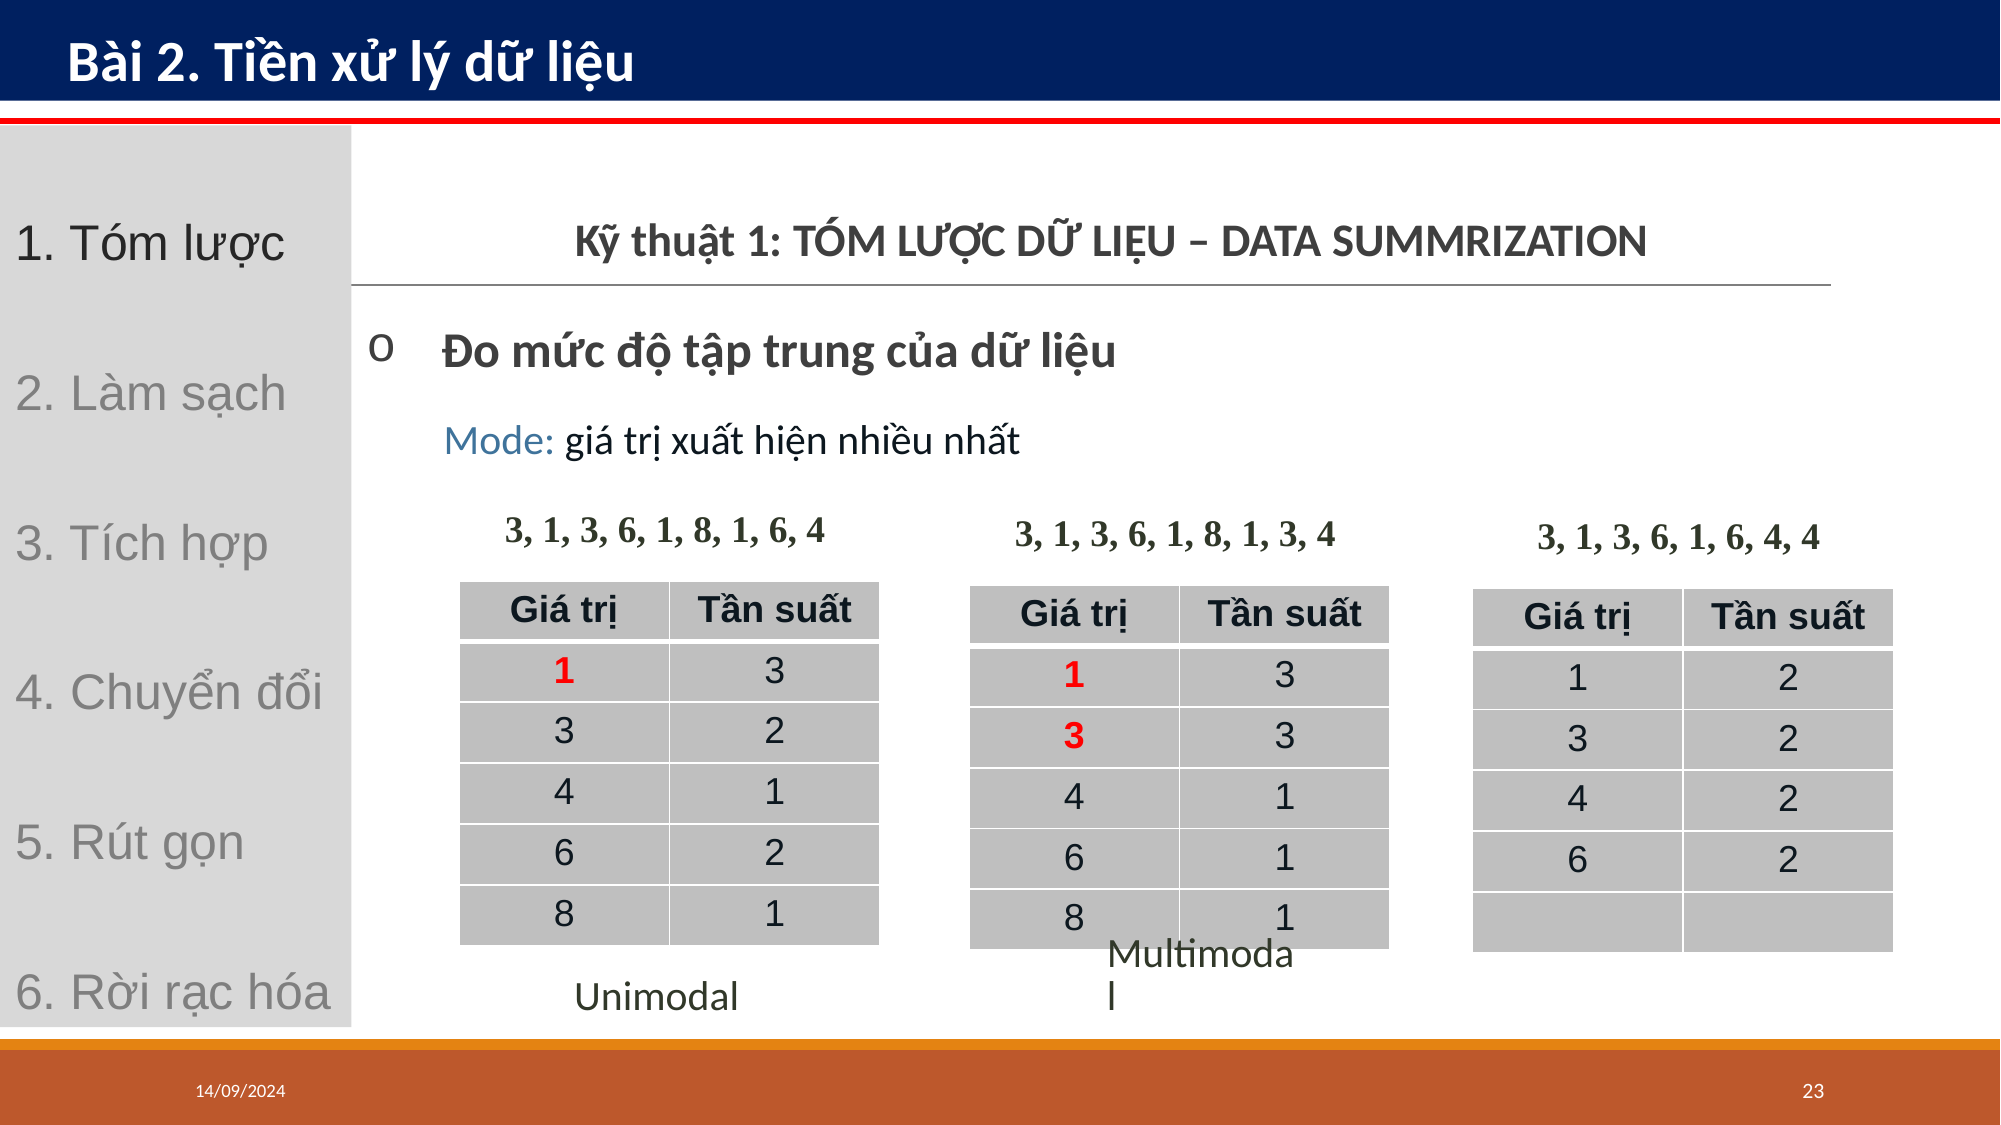

# Bài 2. Tiền xử lý dữ liệu
1. Tóm lược
2. Làm sạch
3. Tích hợp
4. Chuyển đổi
5. Rút gọn
6. Rời rạc hóa
Kỹ thuật 1: TÓM LƯỢC DỮ LIỆU – DATA SUMMRIZATION
Đo mức độ tập trung của dữ liệu
Mode: giá trị xuất hiện nhiều nhất
3, 1, 3, 6, 1, 8, 1, 6, 4
3, 1, 3, 6, 1, 8, 1, 3, 4
3, 1, 3, 6, 1, 6, 4, 4
| Giá trị | Tần suất |
| --- | --- |
| 1 | 3 |
| 3 | 2 |
| 4 | 1 |
| 6 | 2 |
| 8 | 1 |
| Giá trị | Tần suất |
| --- | --- |
| 1 | 3 |
| 3 | 3 |
| 4 | 1 |
| 6 | 1 |
| 8 | 1 |
| Giá trị | Tần suất |
| --- | --- |
| 1 | 2 |
| 3 | 2 |
| 4 | 2 |
| 6 | 2 |
|  |  |
Unimodal
Multimodal
14/09/2024
23